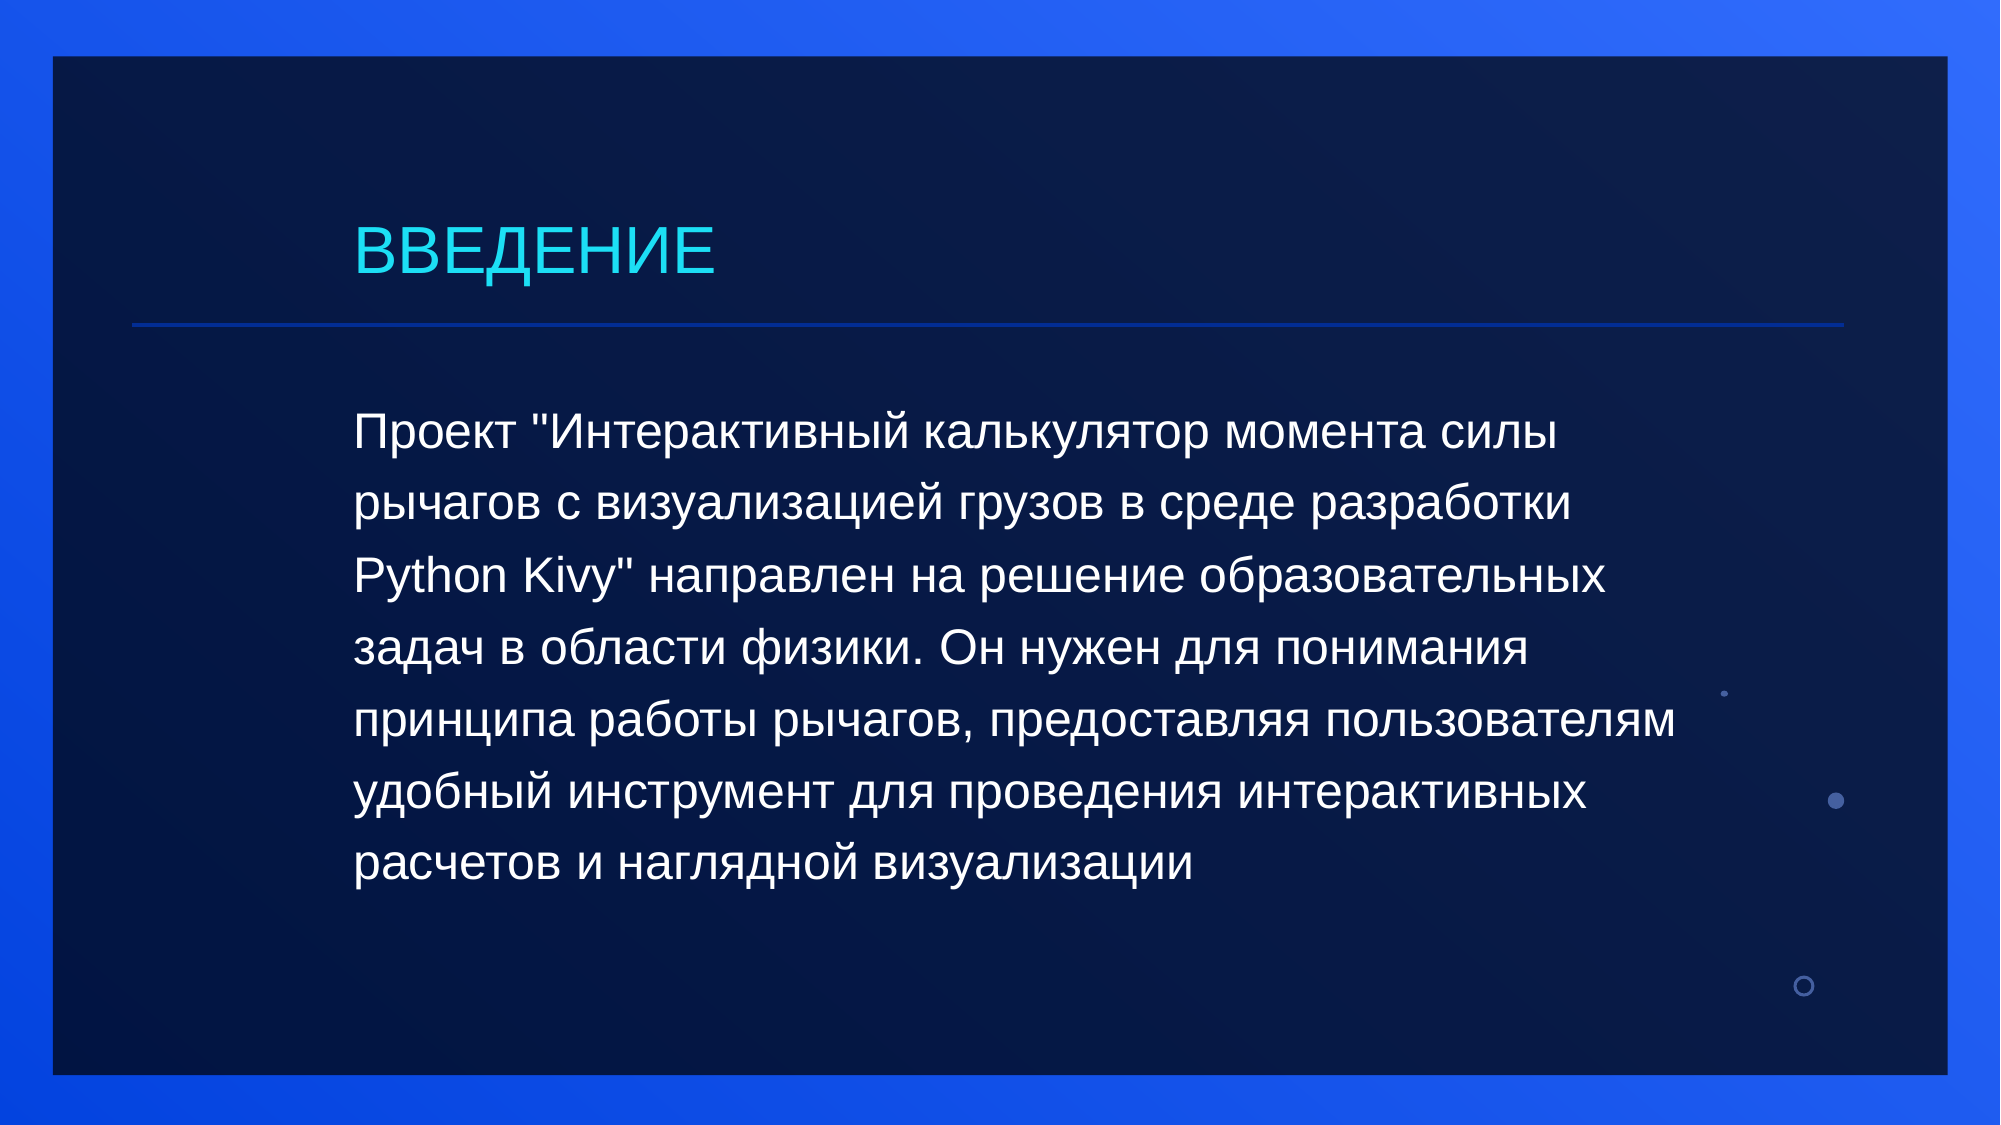

# ВВедение
Проект "Интерактивный калькулятор момента силы рычагов с визуализацией грузов в среде разработки Python Kivy" направлен на решение образовательных задач в области физики. Он нужен для понимания принципа работы рычагов, предоставляя пользователям удобный инструмент для проведения интерактивных расчетов и наглядной визуализации